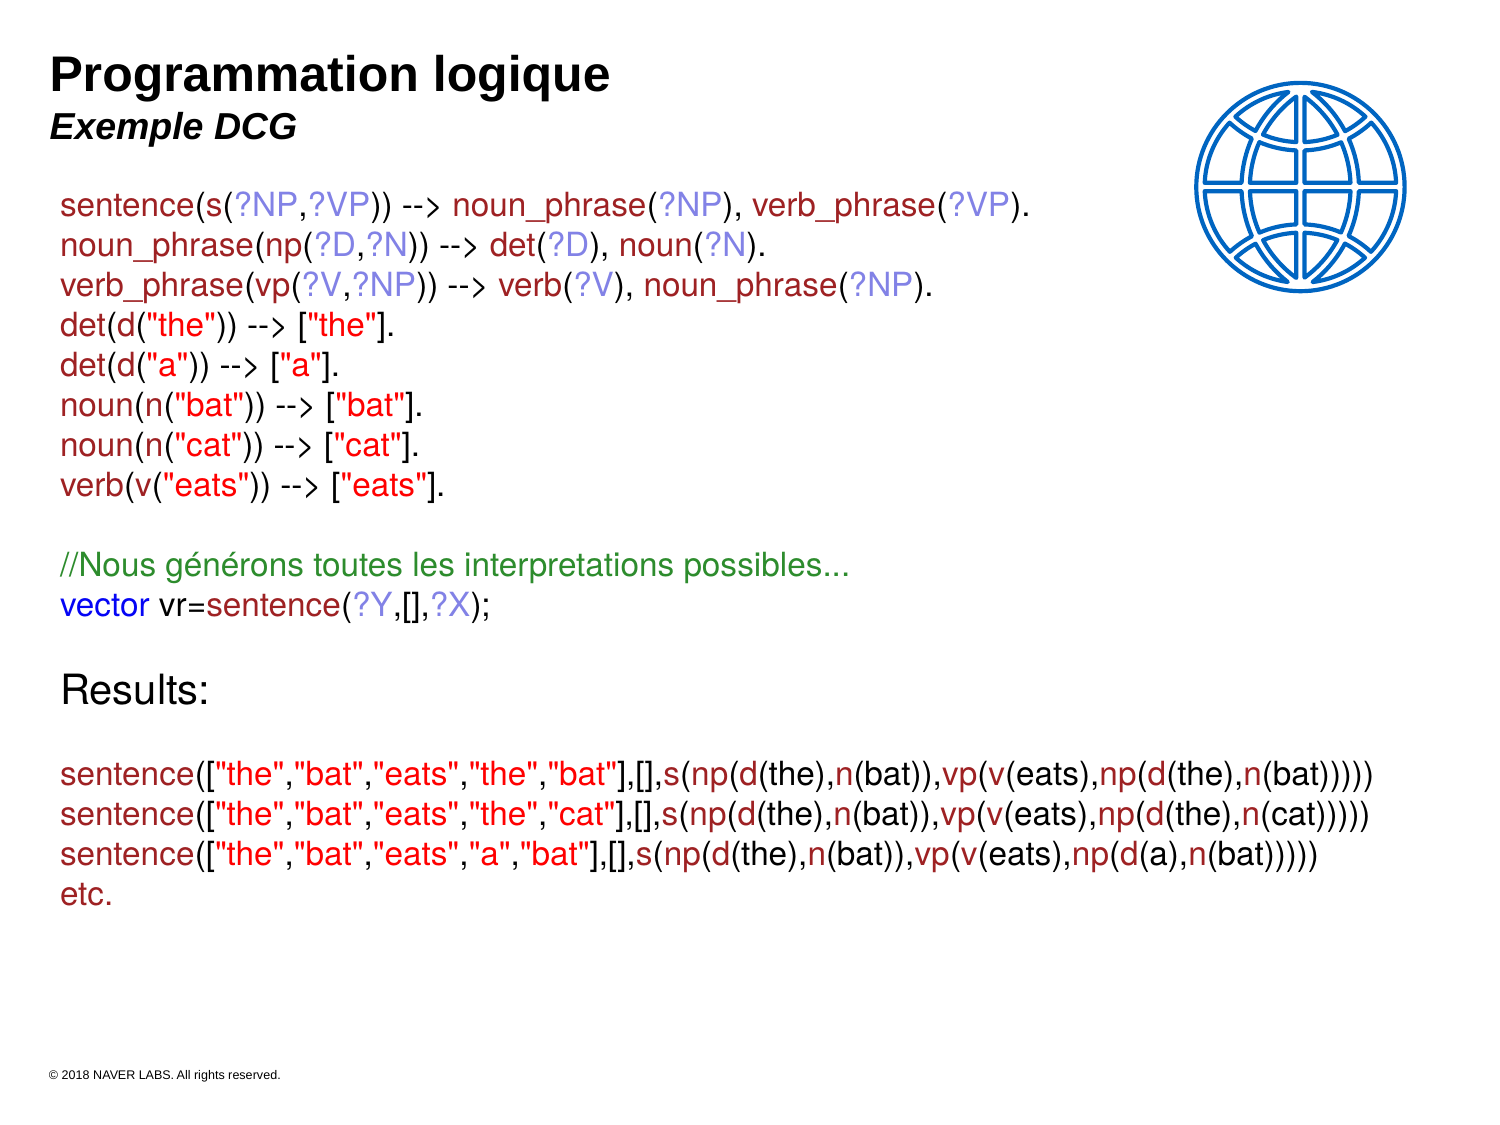

Programmation logique
Exemple DCG

sentence(s(?NP,?VP)) --> noun_phrase(?NP), verb_phrase(?VP).
noun_phrase(np(?D,?N)) --> det(?D), noun(?N).
verb_phrase(vp(?V,?NP)) --> verb(?V), noun_phrase(?NP).
det(d("the")) --> ["the"].
det(d("a")) --> ["a"].
noun(n("bat")) --> ["bat"].
noun(n("cat")) --> ["cat"].
verb(v("eats")) --> ["eats"].

//Nous générons toutes les interpretations possibles...
vector vr=sentence(?Y,[],?X);

Results:

sentence(["the","bat","eats","the","bat"],[],s(np(d(the),n(bat)),vp(v(eats),np(d(the),n(bat)))))
sentence(["the","bat","eats","the","cat"],[],s(np(d(the),n(bat)),vp(v(eats),np(d(the),n(cat)))))
sentence(["the","bat","eats","a","bat"],[],s(np(d(the),n(bat)),vp(v(eats),np(d(a),n(bat)))))
etc.